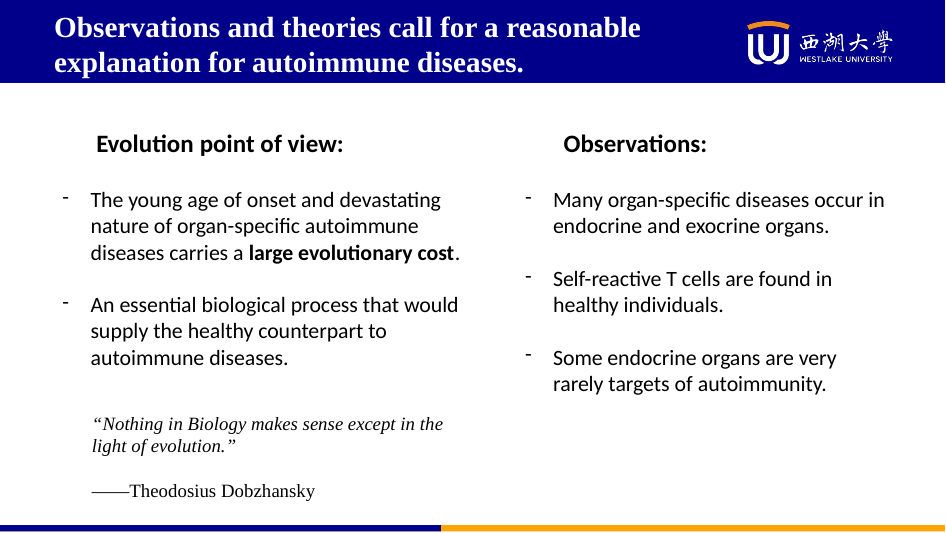

# Observations and theories call for a reasonable explanation for autoimmune diseases.
Evolution point of view:
Observations:
The young age of onset and devastating nature of organ-specific autoimmune diseases carries a large evolutionary cost.

An essential biological process that would supply the healthy counterpart to autoimmune diseases.
Many organ-specific diseases occur in endocrine and exocrine organs.

Self-reactive T cells are found in healthy individuals.

Some endocrine organs are very rarely targets of autoimmunity.
“Nothing in Biology makes sense except in the light of evolution.”

——Theodosius Dobzhansky